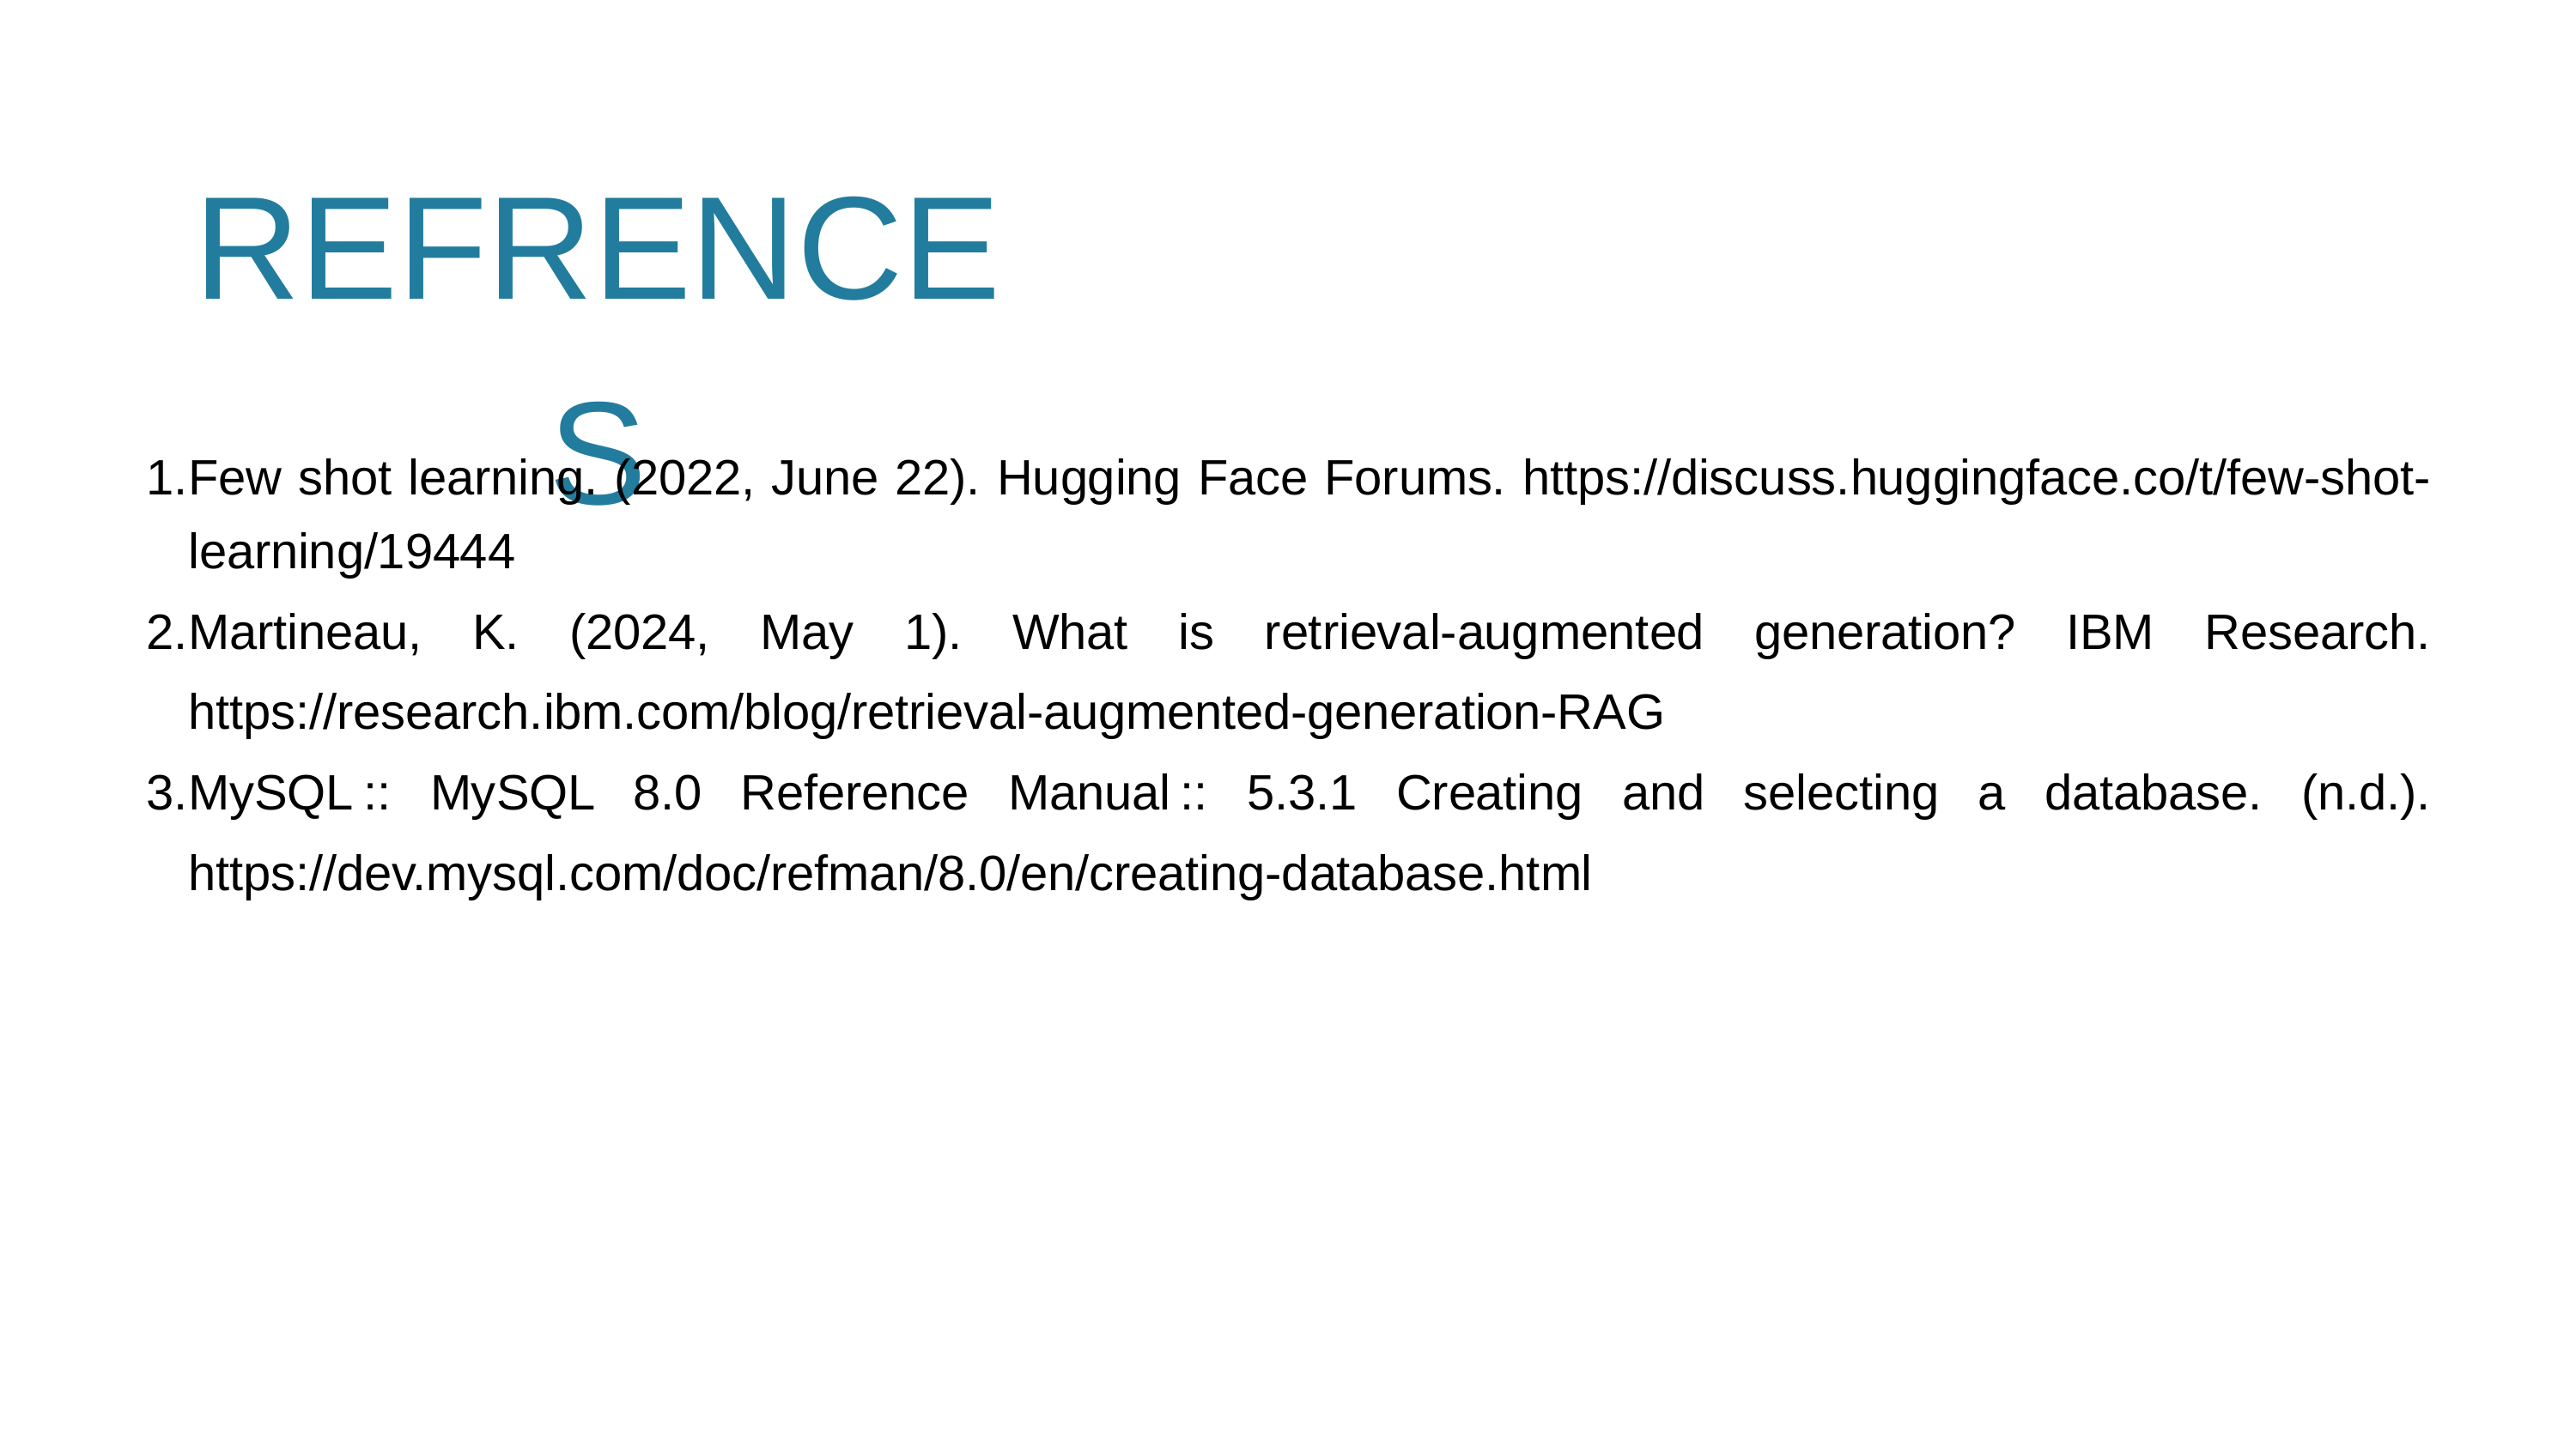

REFRENCES
Few shot learning. (2022, June 22). Hugging Face Forums. https://discuss.huggingface.co/t/few-shot-learning/19444
Martineau, K. (2024, May 1). What is retrieval-augmented generation? IBM Research. https://research.ibm.com/blog/retrieval-augmented-generation-RAG
MySQL :: MySQL 8.0 Reference Manual :: 5.3.1 Creating and selecting a database. (n.d.). https://dev.mysql.com/doc/refman/8.0/en/creating-database.html